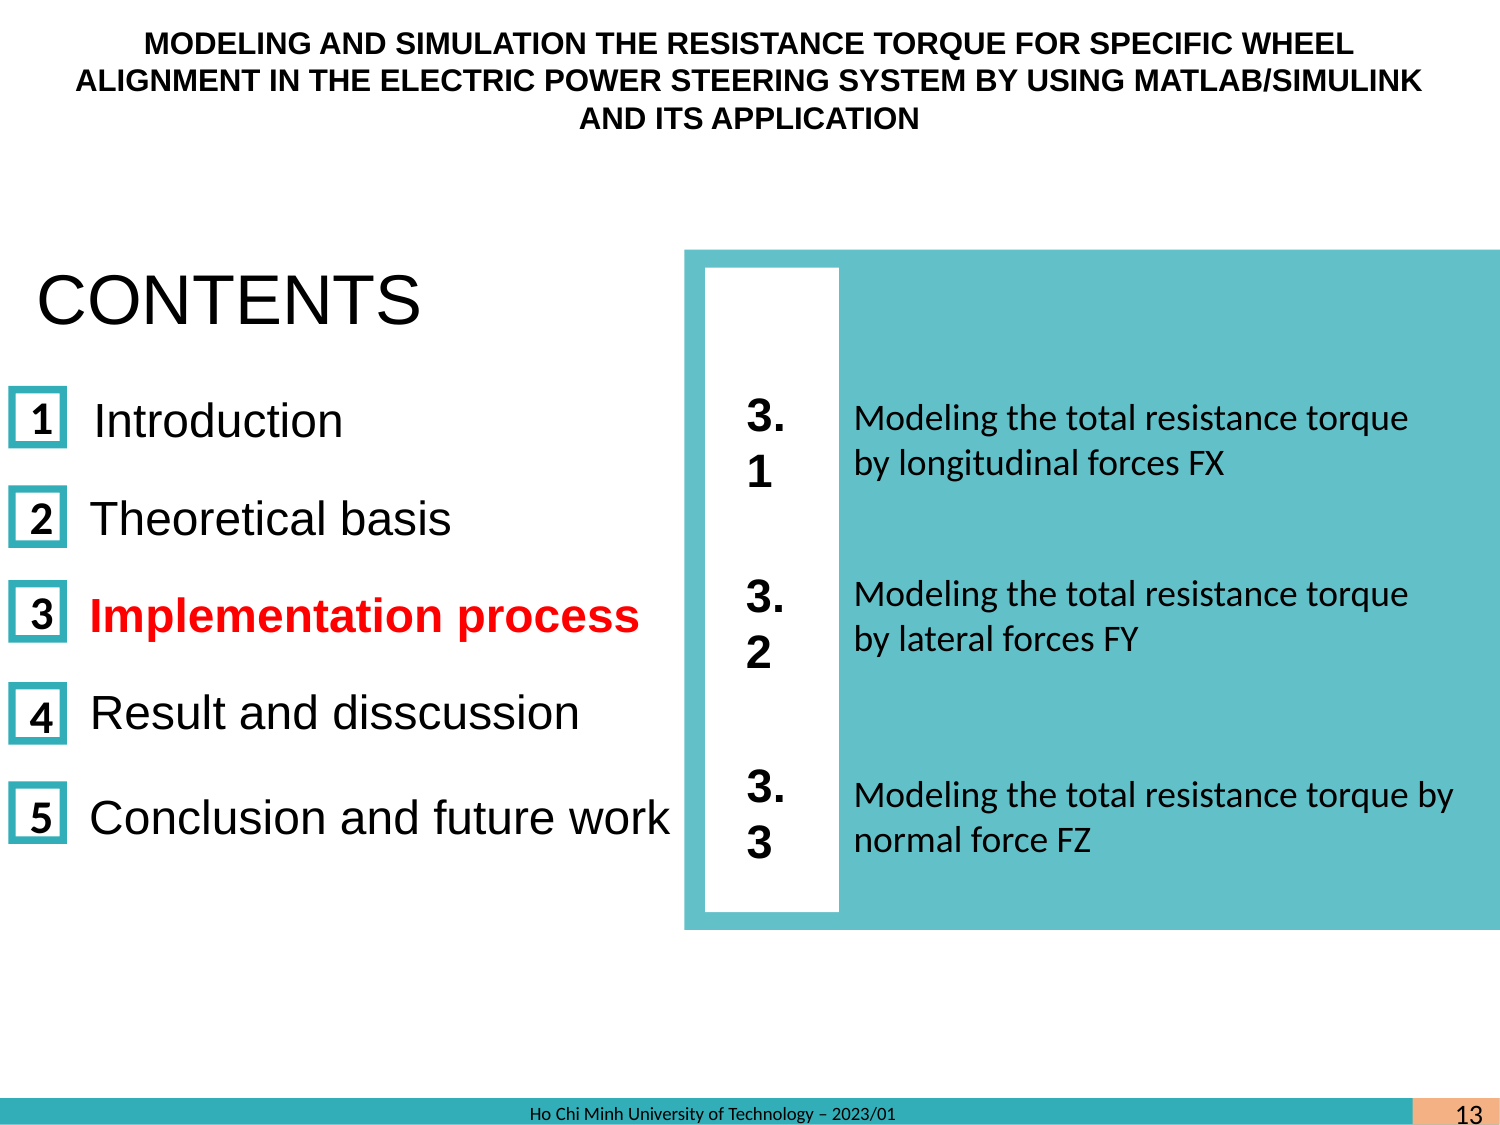

MODELING AND SIMULATION THE RESISTANCE TORQUE FOR SPECIFIC WHEEL ALIGNMENT IN THE ELECTRIC POWER STEERING SYSTEM BY USING MATLAB/SIMULINK AND ITS APPLICATION
CONTENTS

3.1
1
Introduction
Modeling the total resistance torque by longitudinal forces FX

Theoretical basis
2

3.2
Modeling the total resistance torque by lateral forces FY
3
Implementation process

Result and disscussion
4

3.3
Modeling the total resistance torque by normal force FZ
5
Conclusion and future work

13

Ho Chi Minh University of Technology – 2023/01